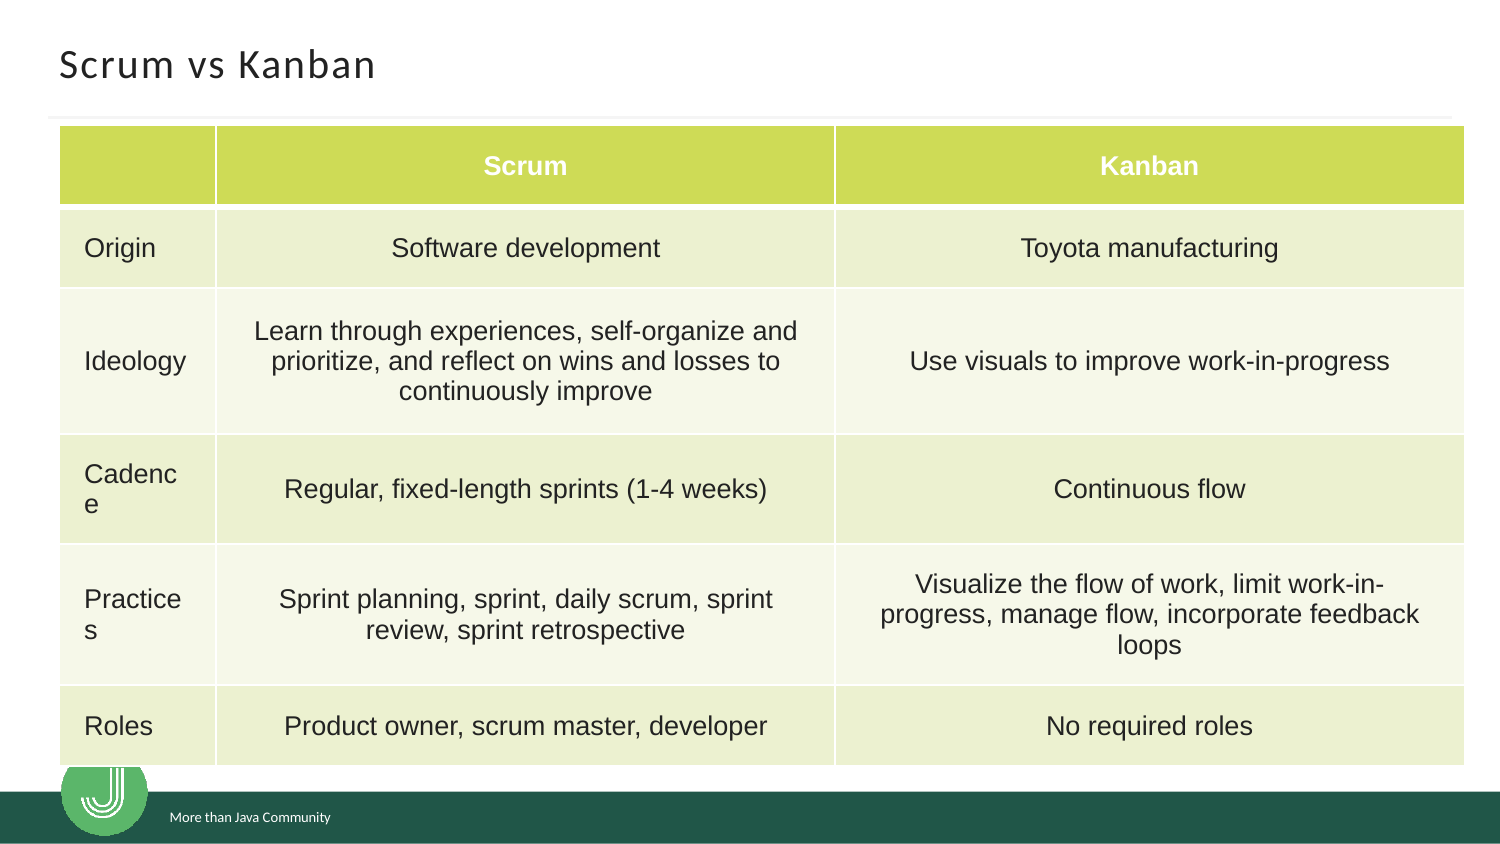

# Scrum vs Kanban
|  | Scrum | Kanban |
| --- | --- | --- |
| Origin | Software development | Toyota manufacturing |
| Ideology | Learn through experiences, self-organize and prioritize, and reflect on wins and losses to continuously improve | Use visuals to improve work-in-progress |
| Cadence | Regular, fixed-length sprints (1-4 weeks) | Continuous flow |
| Practices | Sprint planning, sprint, daily scrum, sprint review, sprint retrospective | Visualize the flow of work, limit work-in-progress, manage flow, incorporate feedback loops |
| Roles | Product owner, scrum master, developer | No required roles |